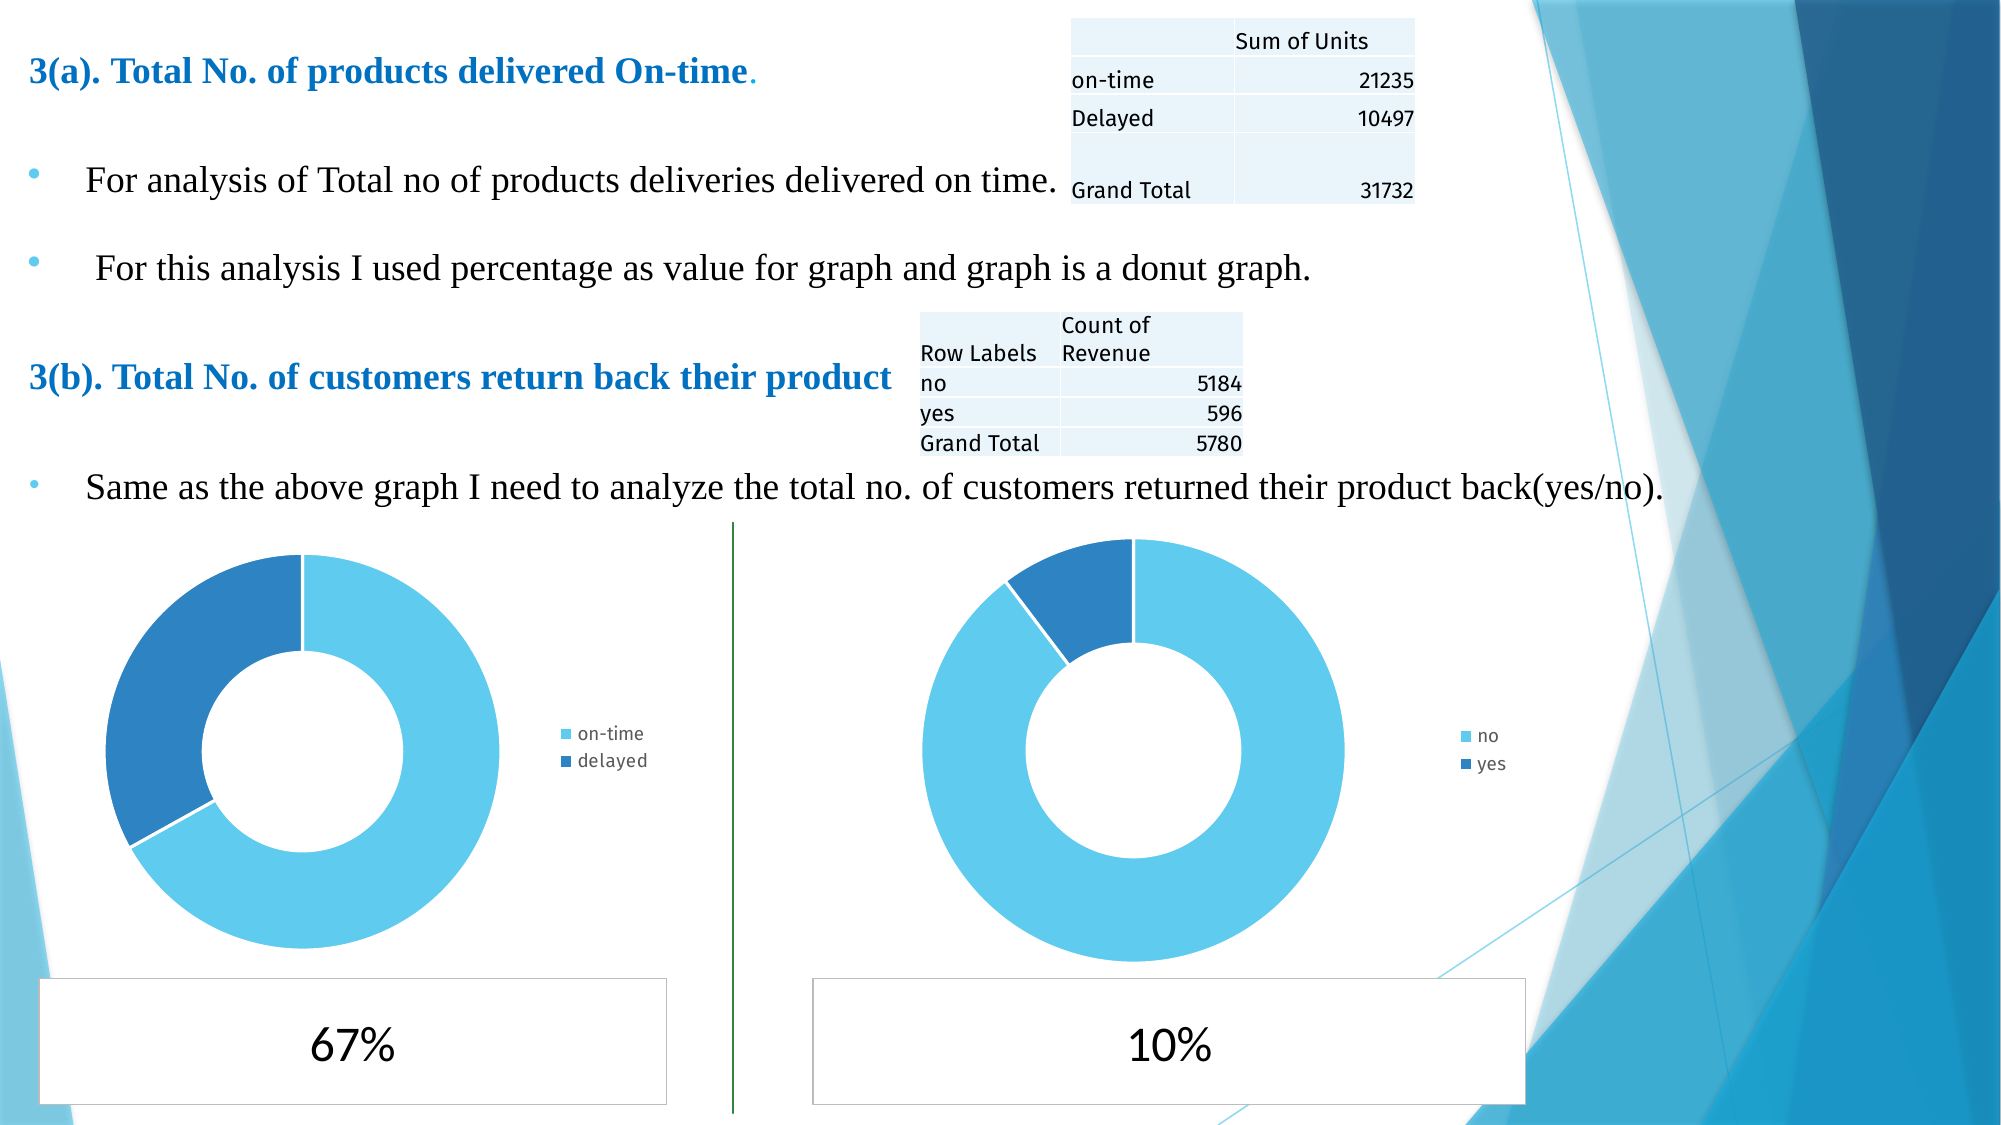

3(a). Total No. of products delivered On-time.
For analysis of Total no of products deliveries delivered on time.
 For this analysis I used percentage as value for graph and graph is a donut graph.
3(b). Total No. of customers return back their product
Same as the above graph I need to analyze the total no. of customers returned their product back(yes/no).

|  | Sum of Units |
| --- | --- |
| on-time | 21235 |
| Delayed | 10497 |
| Grand Total | 31732 |
| Row Labels | Count of Revenue |
| --- | --- |
| no | 5184 |
| yes | 596 |
| Grand Total | 5780 |

### Chart

| Category | Total |
|---|---|
| on-time | 21235.0 |
| delayed | 10497.0 |

### Chart

| Category | Total |
|---|---|
| no | 5184.0 |
| yes | 596.0 |
67%
10%